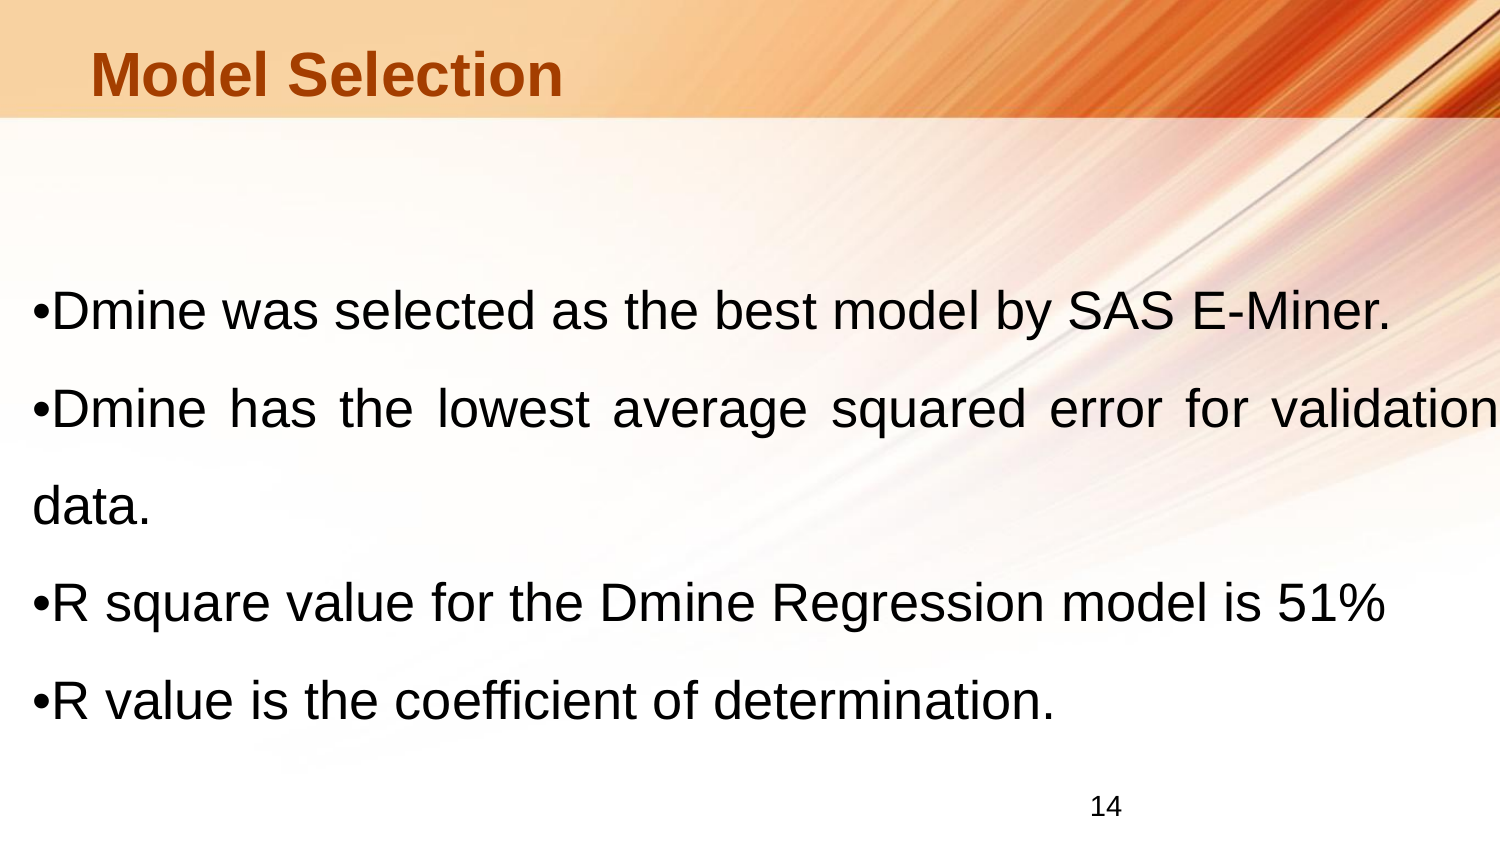

# Model Selection
•Dmine was selected as the best model by SAS E-Miner.
•Dmine has the lowest average squared error for validation data.
•R square value for the Dmine Regression model is 51%
•R value is the coefficient of determination.
14